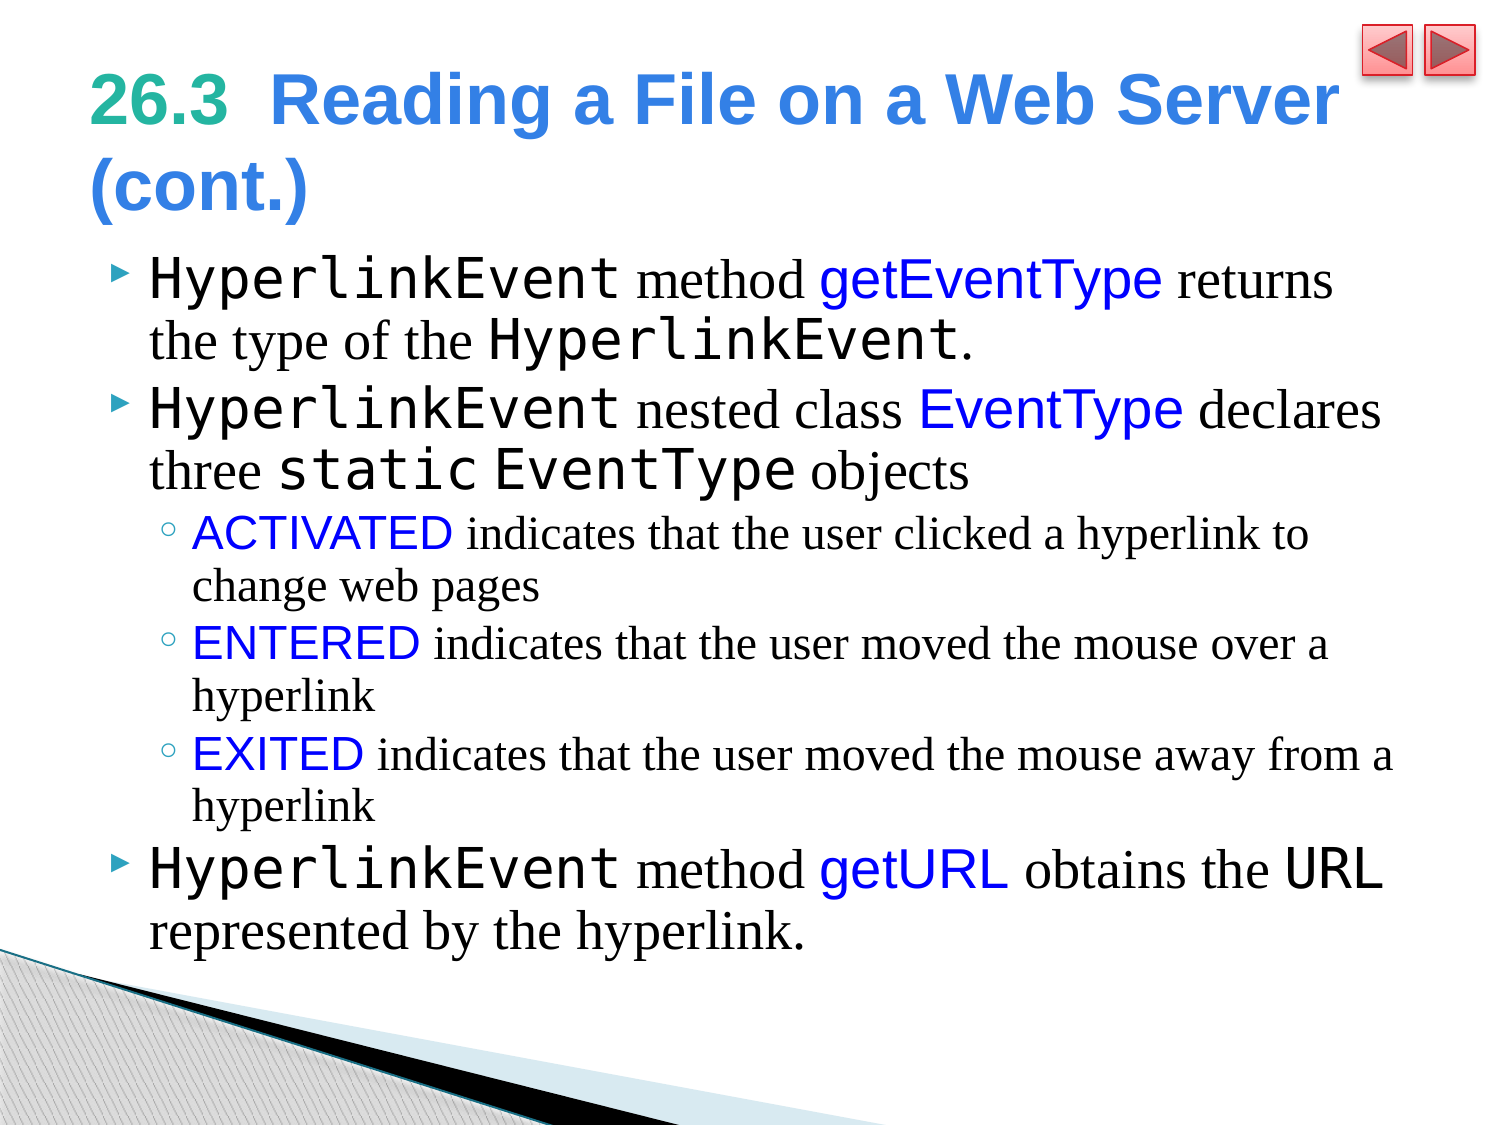

# 26.3  Reading a File on a Web Server (cont.)
HyperlinkEvent method getEventType returns the type of the HyperlinkEvent.
HyperlinkEvent nested class EventType declares three static EventType objects
ACTIVATED indicates that the user clicked a hyperlink to change web pages
ENTERED indicates that the user moved the mouse over a hyperlink
EXITED indicates that the user moved the mouse away from a hyperlink
HyperlinkEvent method getURL obtains the URL represented by the hyperlink.